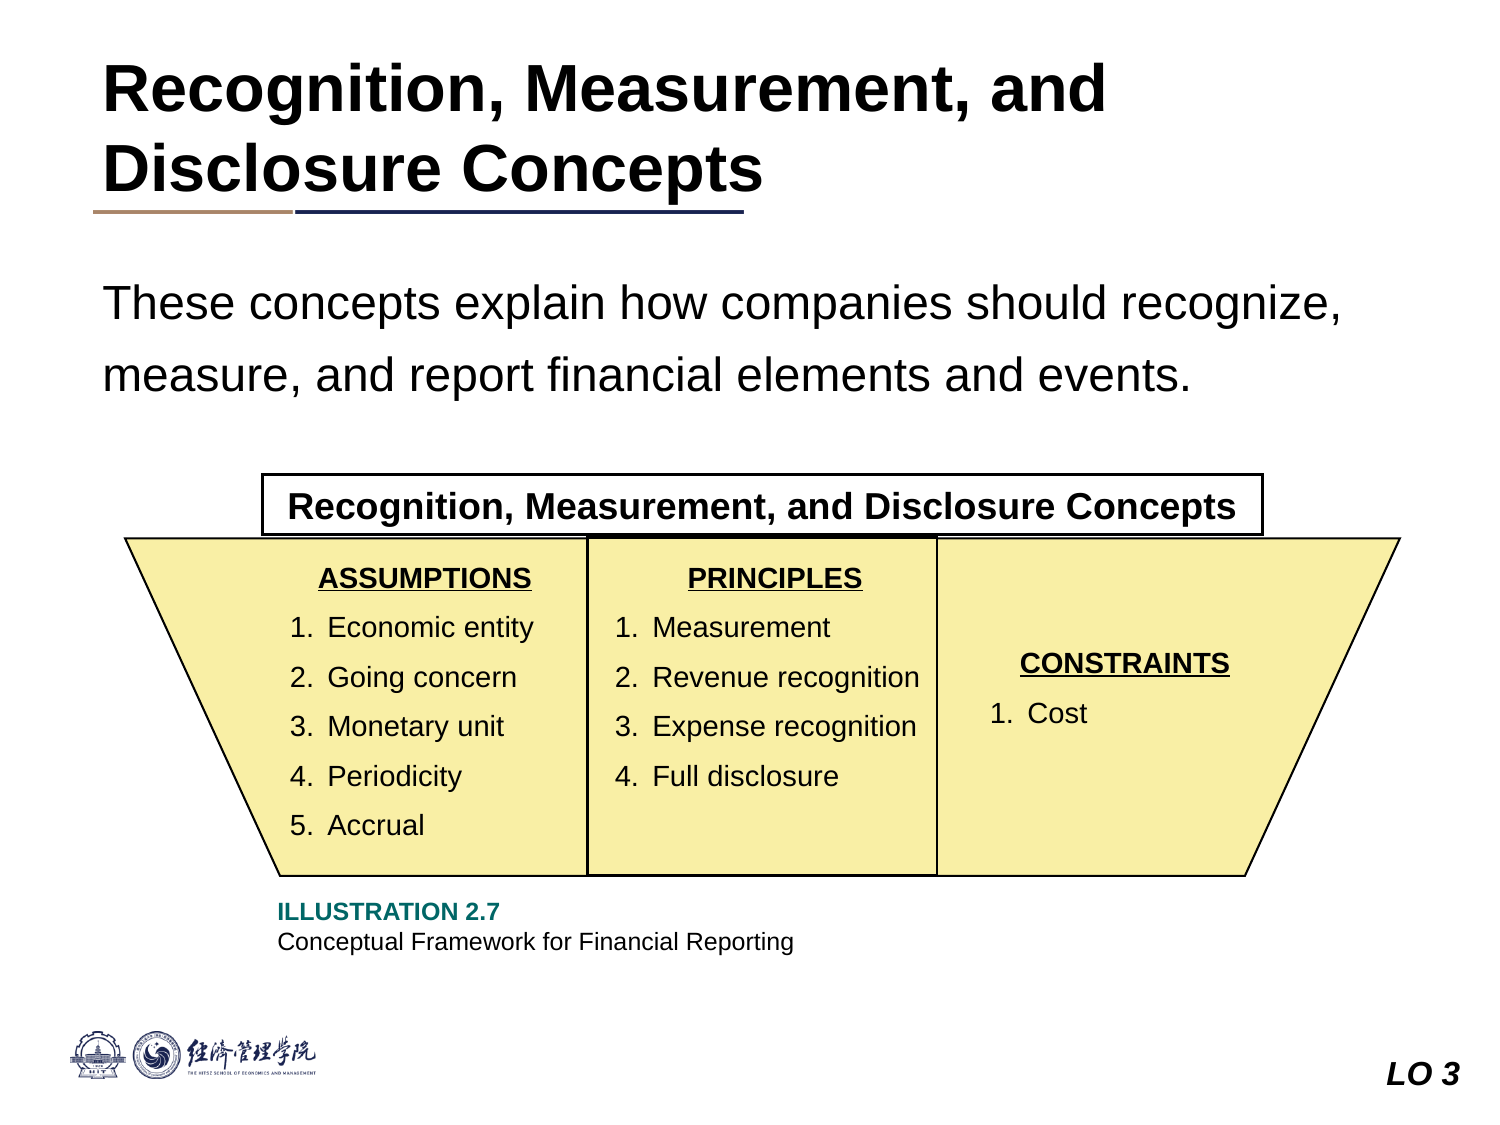

Recognition, Measurement, and Disclosure Concepts
These concepts explain how companies should recognize, measure, and report financial elements and events.

Recognition, Measurement, and Disclosure Concepts

ASSUMPTIONS
Economic entity
Going concern
Monetary unit
Periodicity
Accrual
PRINCIPLES
Measurement
Revenue recognition
Expense recognition
Full disclosure
CONSTRAINTS
Cost
ILLUSTRATION 2.7
Conceptual Framework for Financial Reporting
LO 3